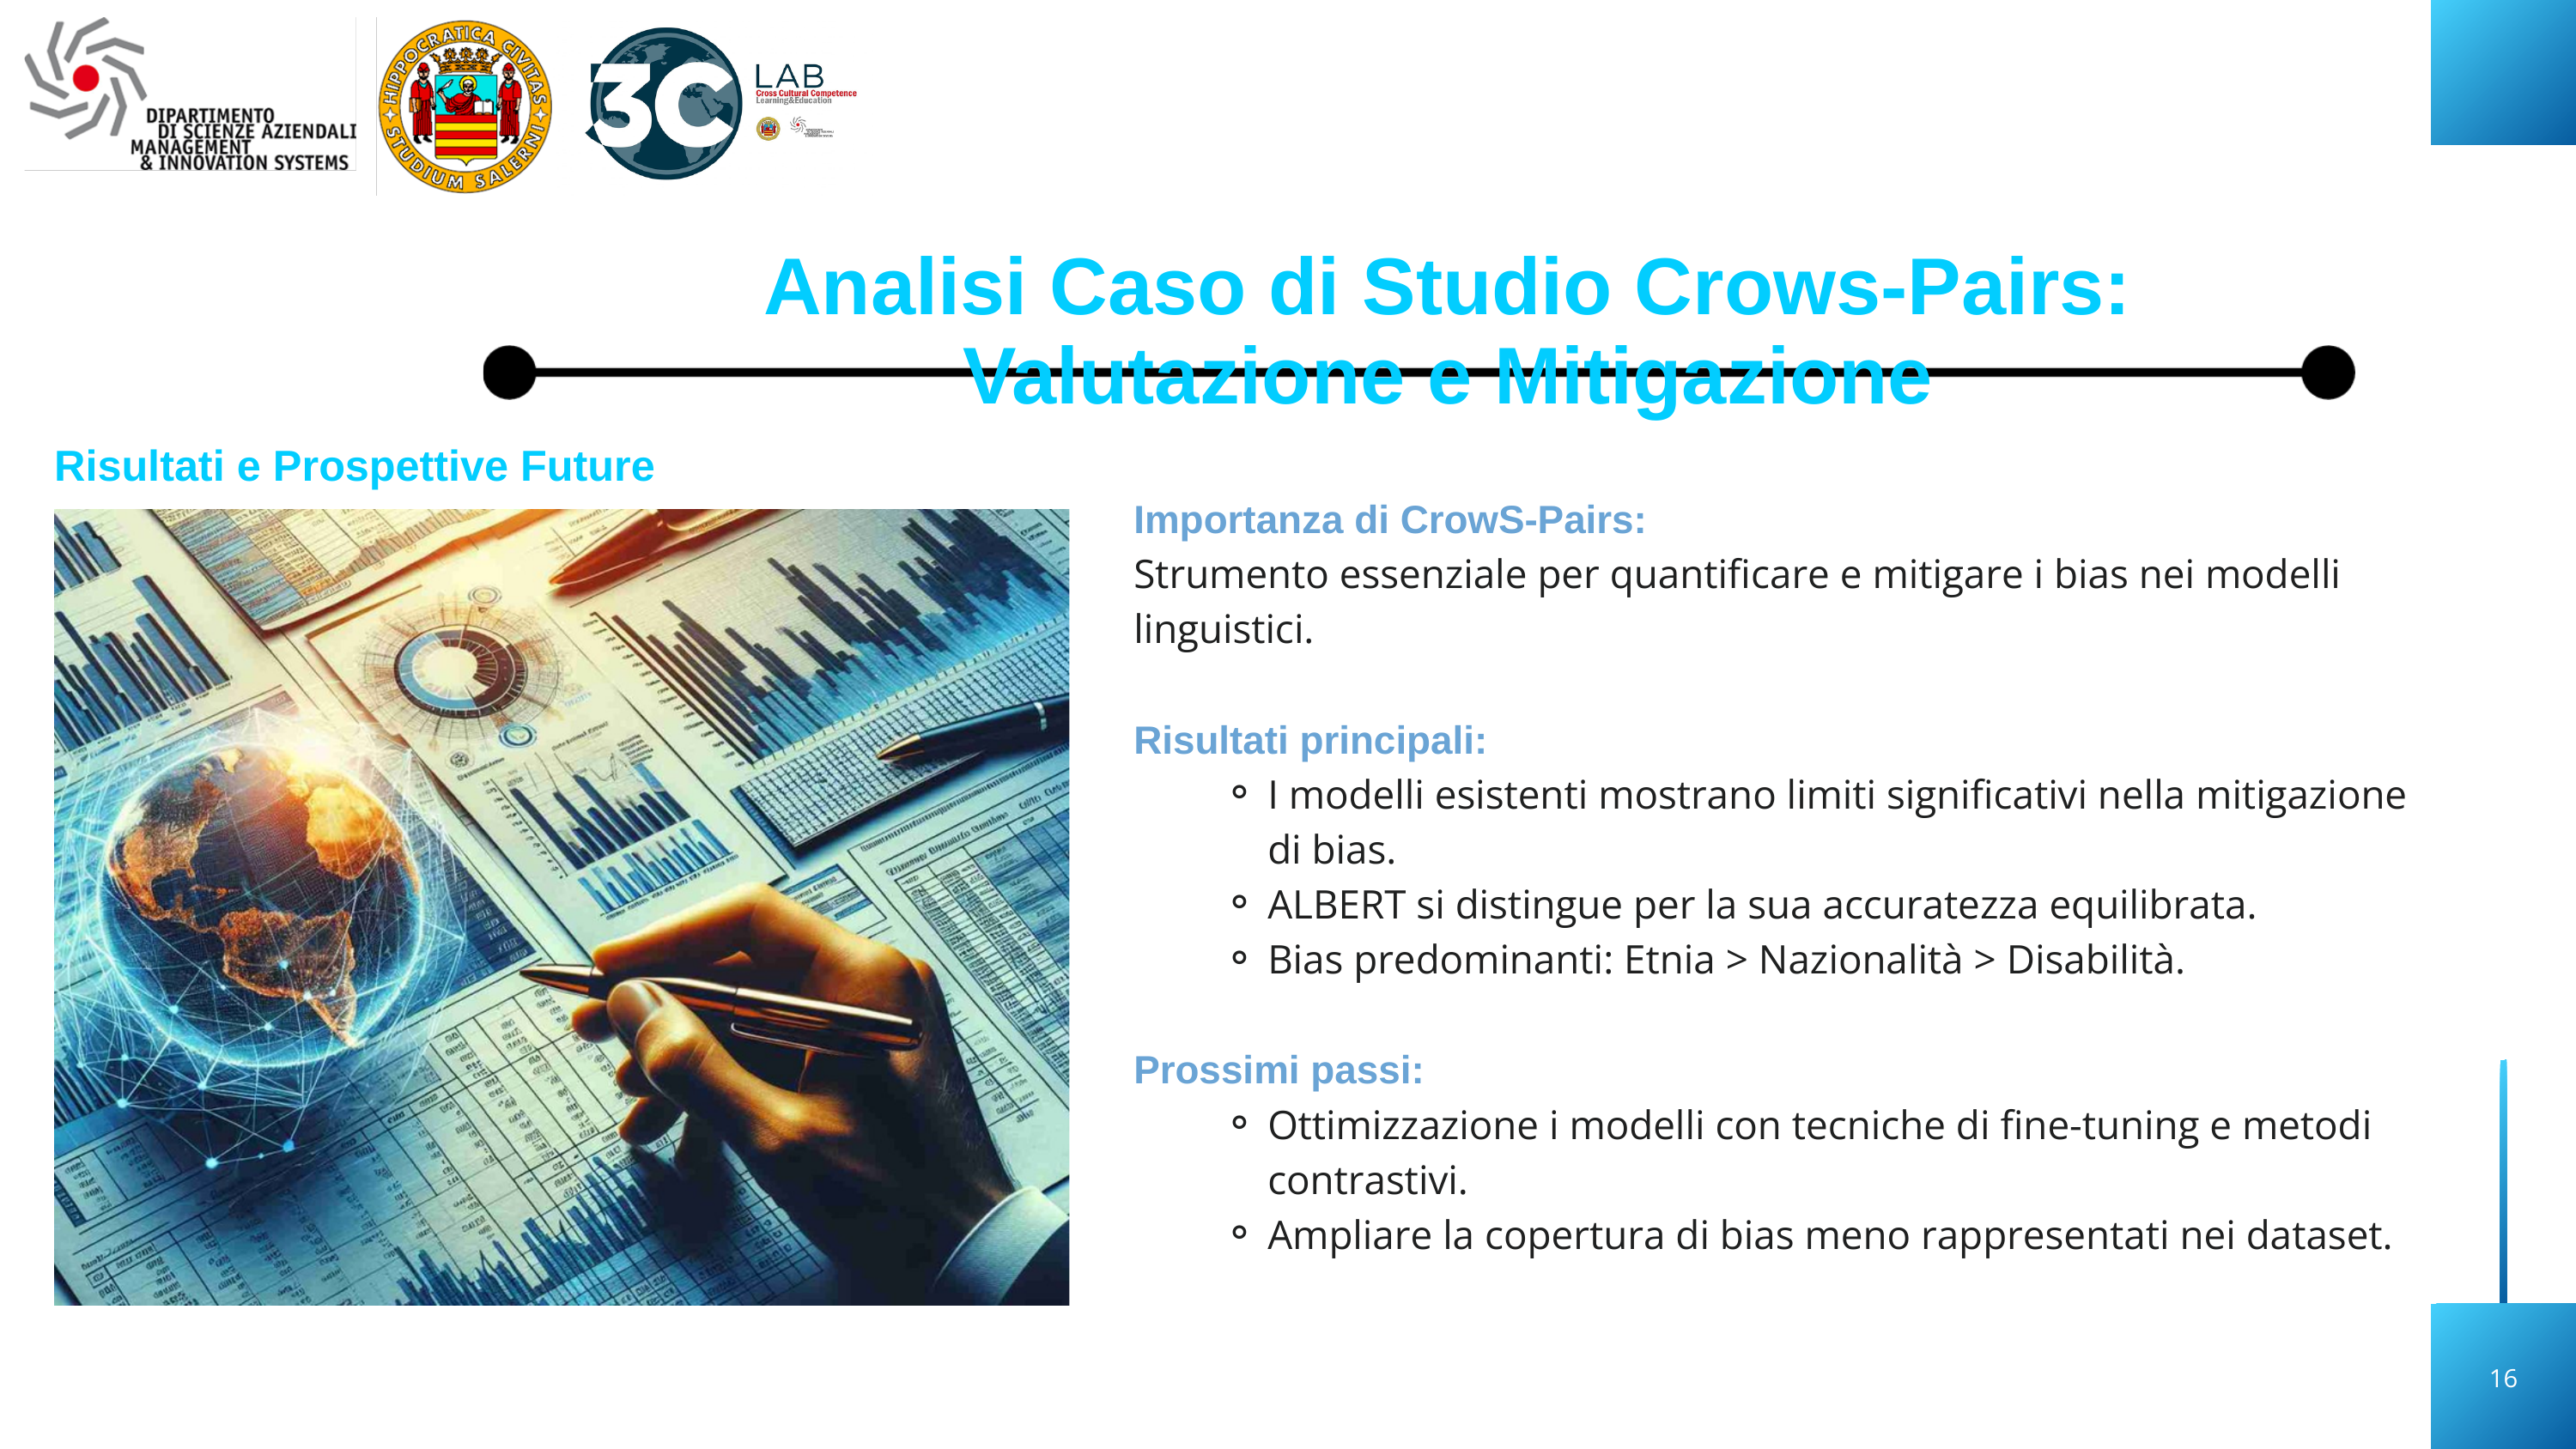

Analisi Caso di Studio Crows-Pairs: Valutazione e Mitigazione

Risultati e Prospettive Future
Importanza di CrowS-Pairs:
Strumento essenziale per quantificare e mitigare i bias nei modelli linguistici.

Risultati principali:
I modelli esistenti mostrano limiti significativi nella mitigazione di bias.
ALBERT si distingue per la sua accuratezza equilibrata.
Bias predominanti: Etnia > Nazionalità > Disabilità.

Prossimi passi:
Ottimizzazione i modelli con tecniche di fine-tuning e metodi contrastivi.
Ampliare la copertura di bias meno rappresentati nei dataset.

16